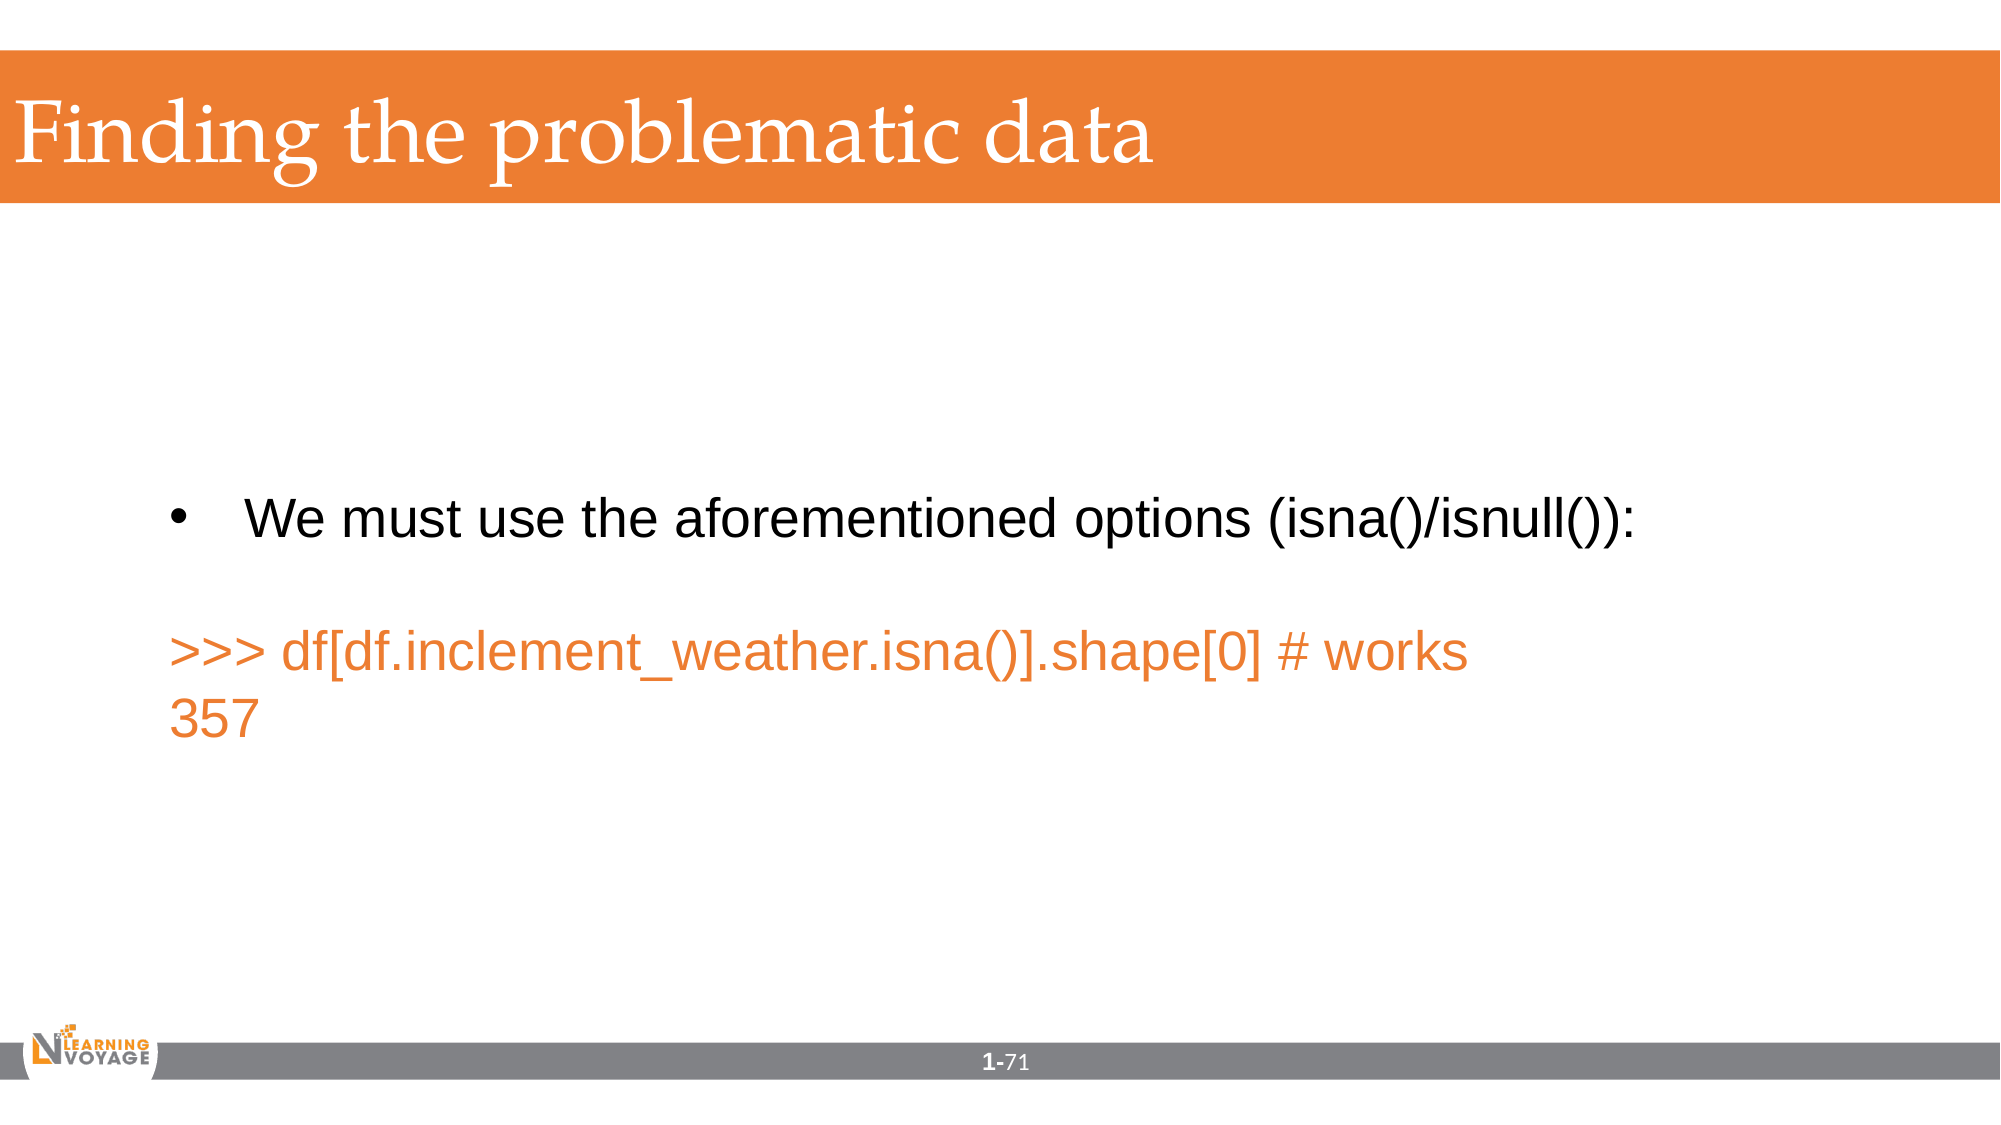

Finding the problematic data
We must use the aforementioned options (isna()/isnull()):

>>> df[df.inclement_weather.isna()].shape[0] # works
357
1-71